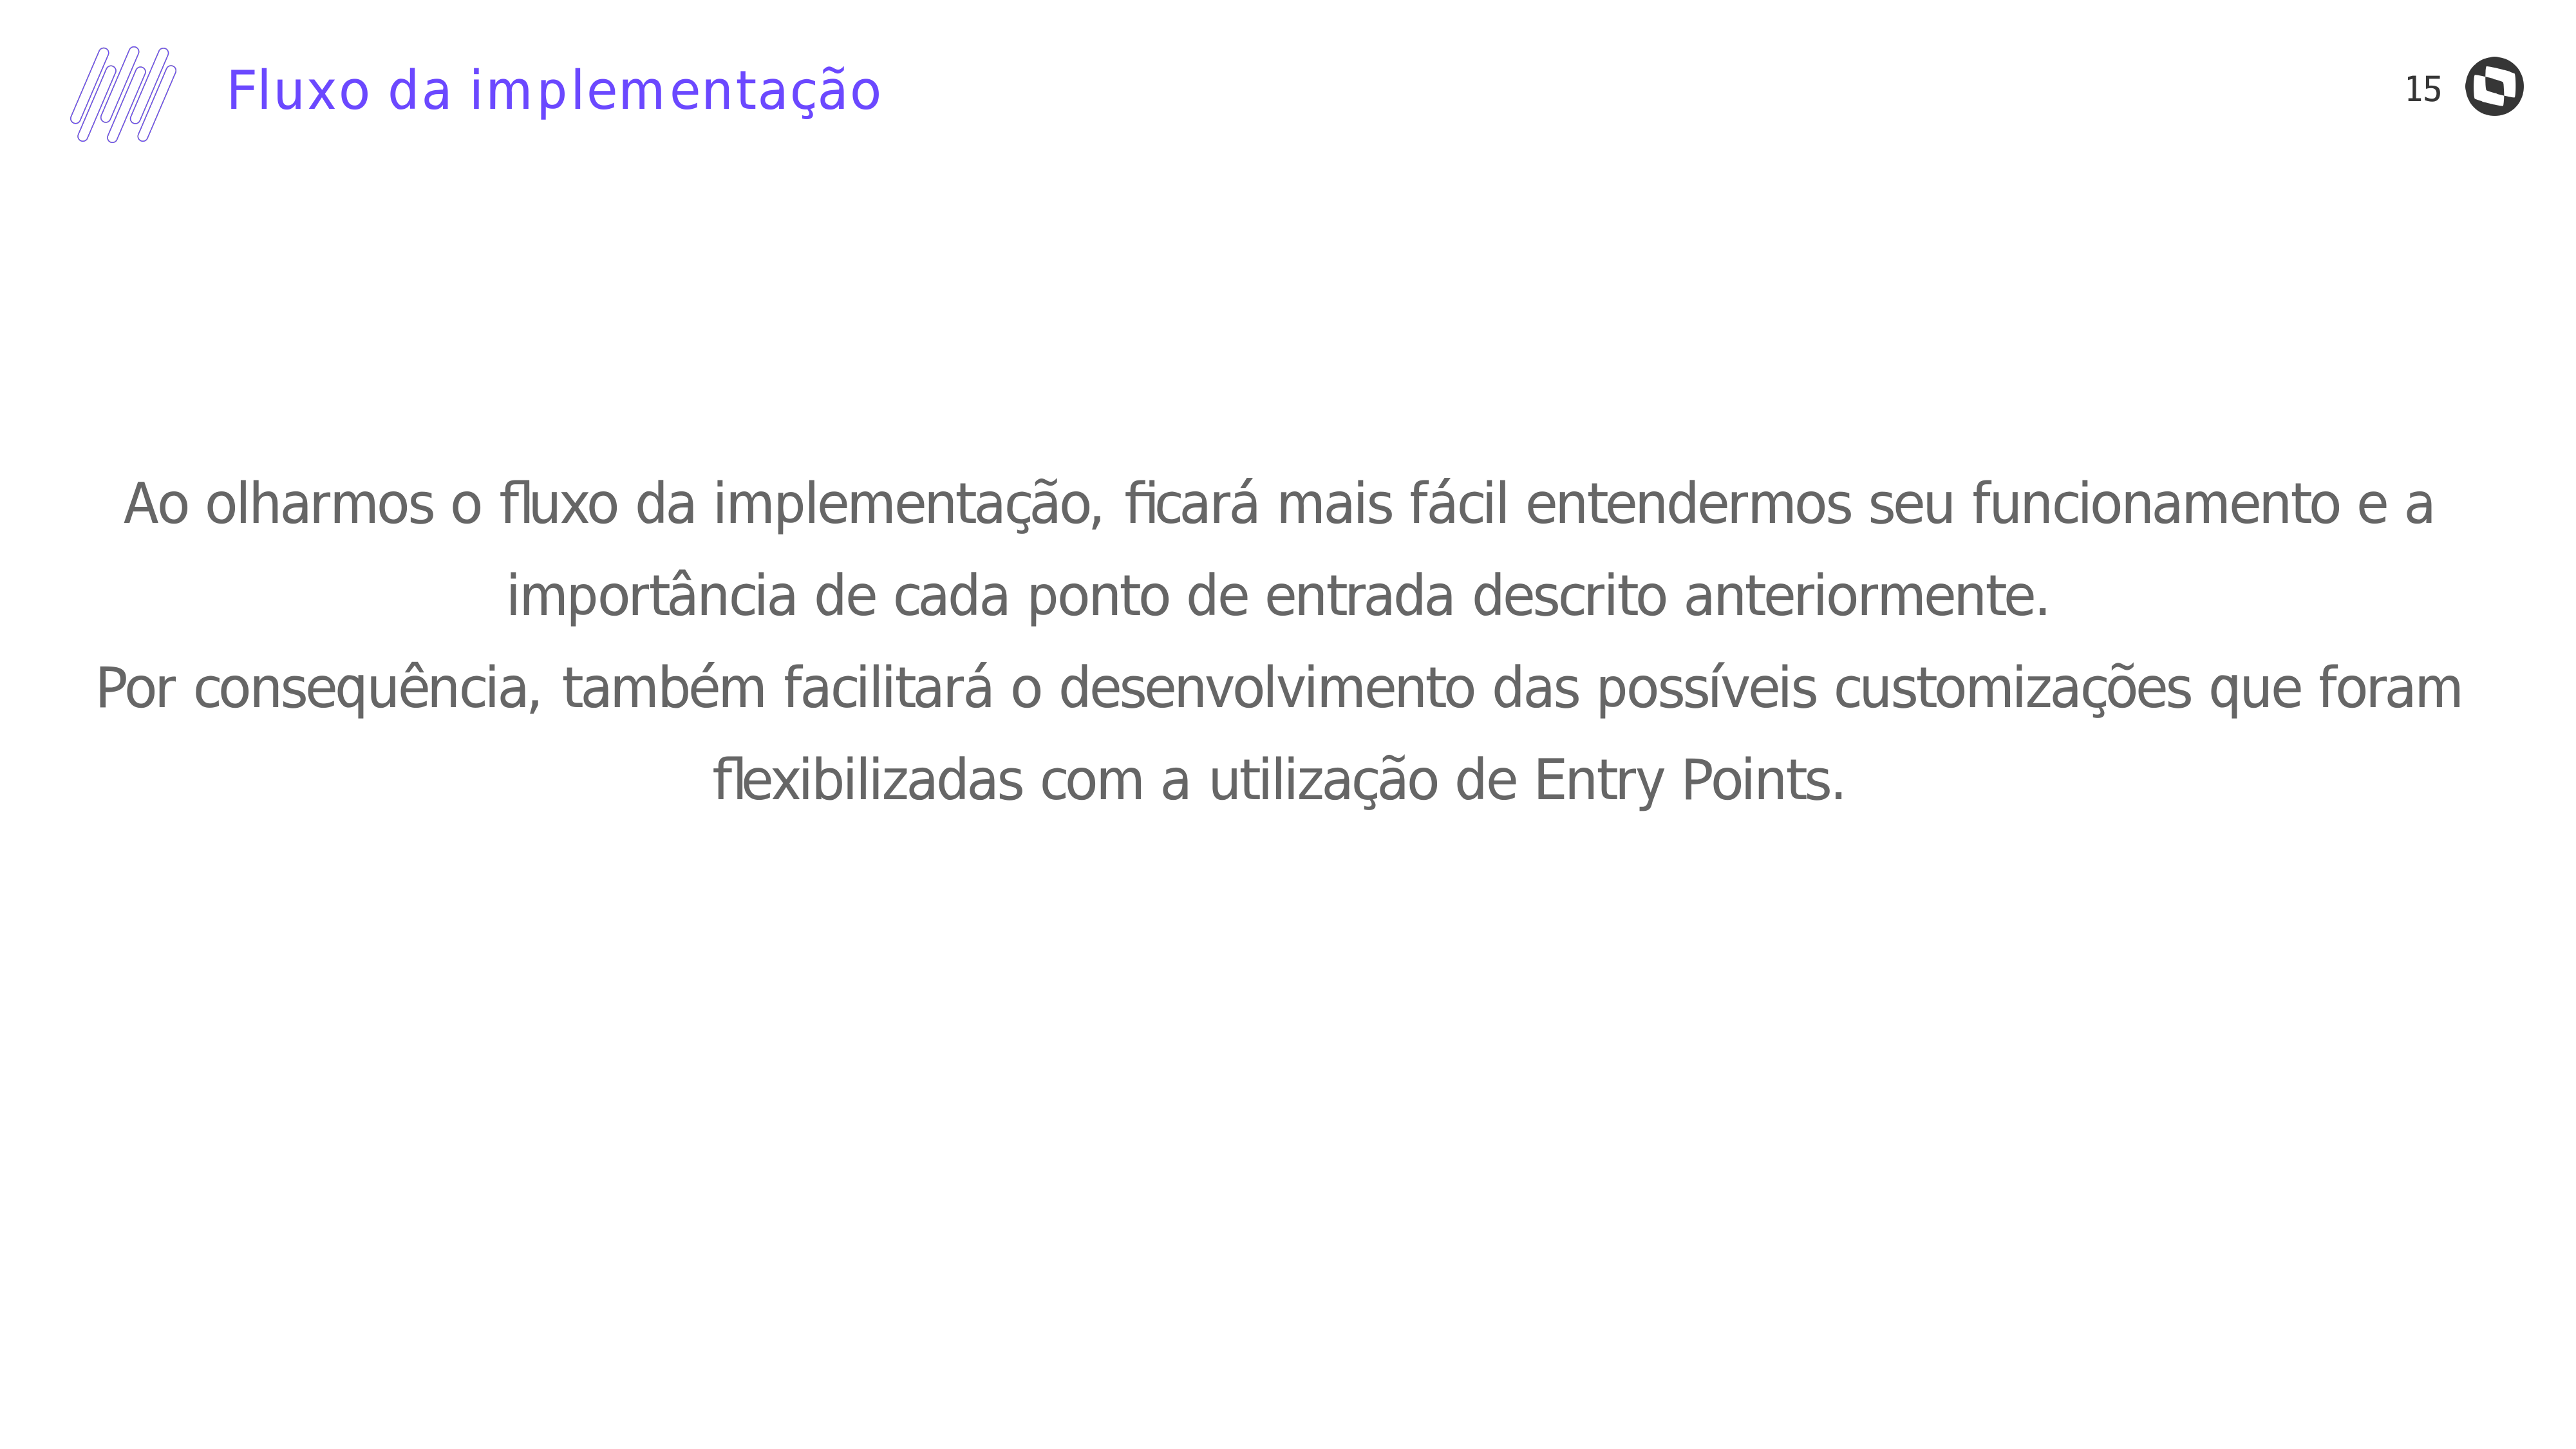

15
Fluxo da implementação

Ao olharmos o fluxo da implementação, ficará mais fácil entendermos seu funcionamento e a importância de cada ponto de entrada descrito anteriormente.
Por consequência, também facilitará o desenvolvimento das possíveis customizações que foram flexibilizadas com a utilização de Entry Points.